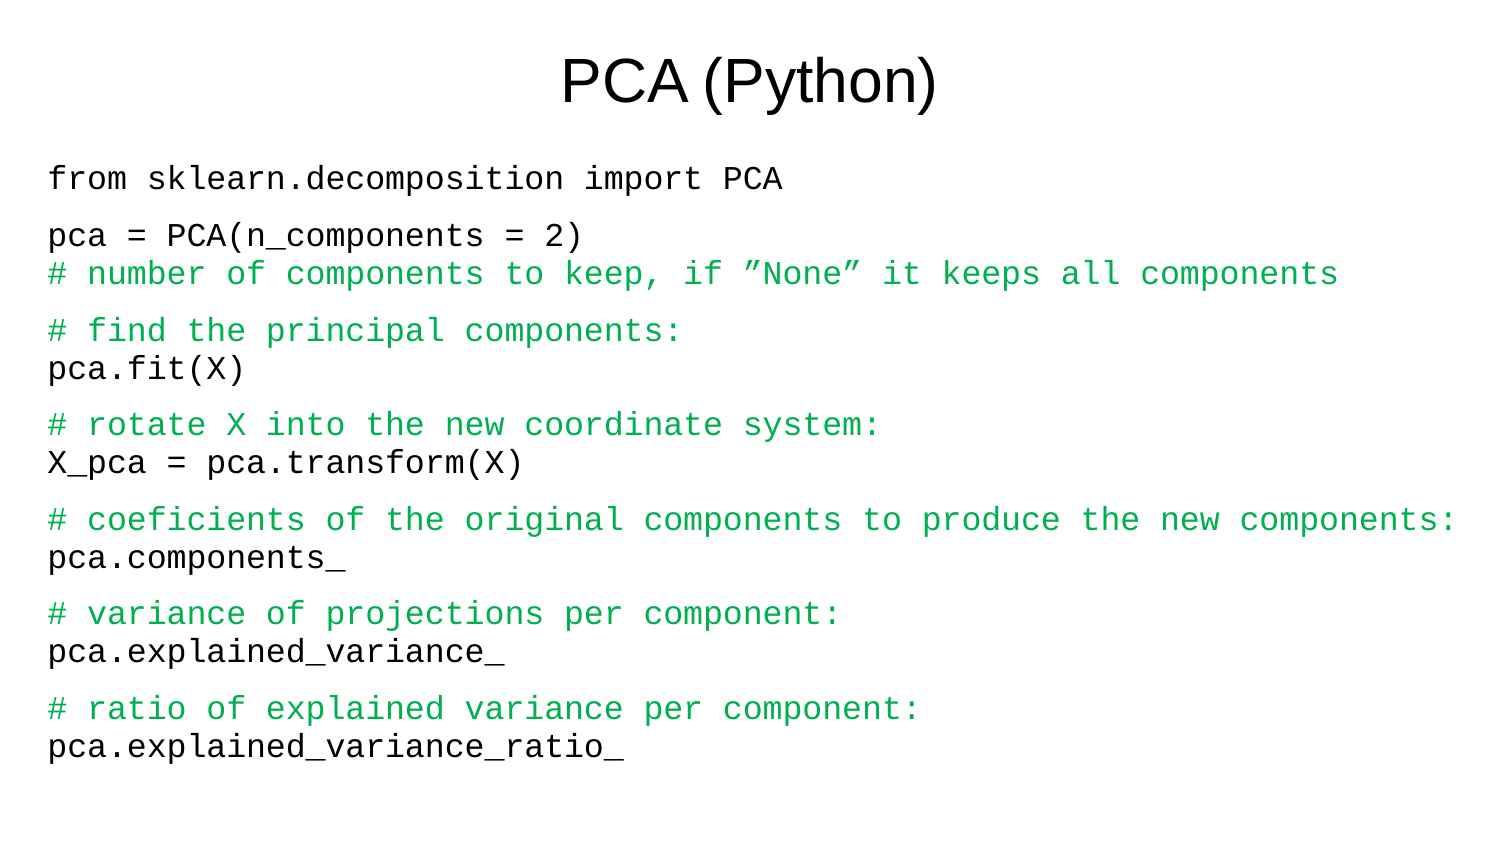

PCA (Python)
| from sklearn.decomposition import PCA pca = PCA(n\_components = 2) # number of components to keep, if ”None” it keeps all components # find the principal components: pca.fit(X) # rotate X into the new coordinate system: X\_pca = pca.transform(X) # coeficients of the original components to produce the new components: pca.components\_ # variance of projections per component: pca.explained\_variance\_ # ratio of explained variance per component: pca.explained\_variance\_ratio\_ |
| --- |